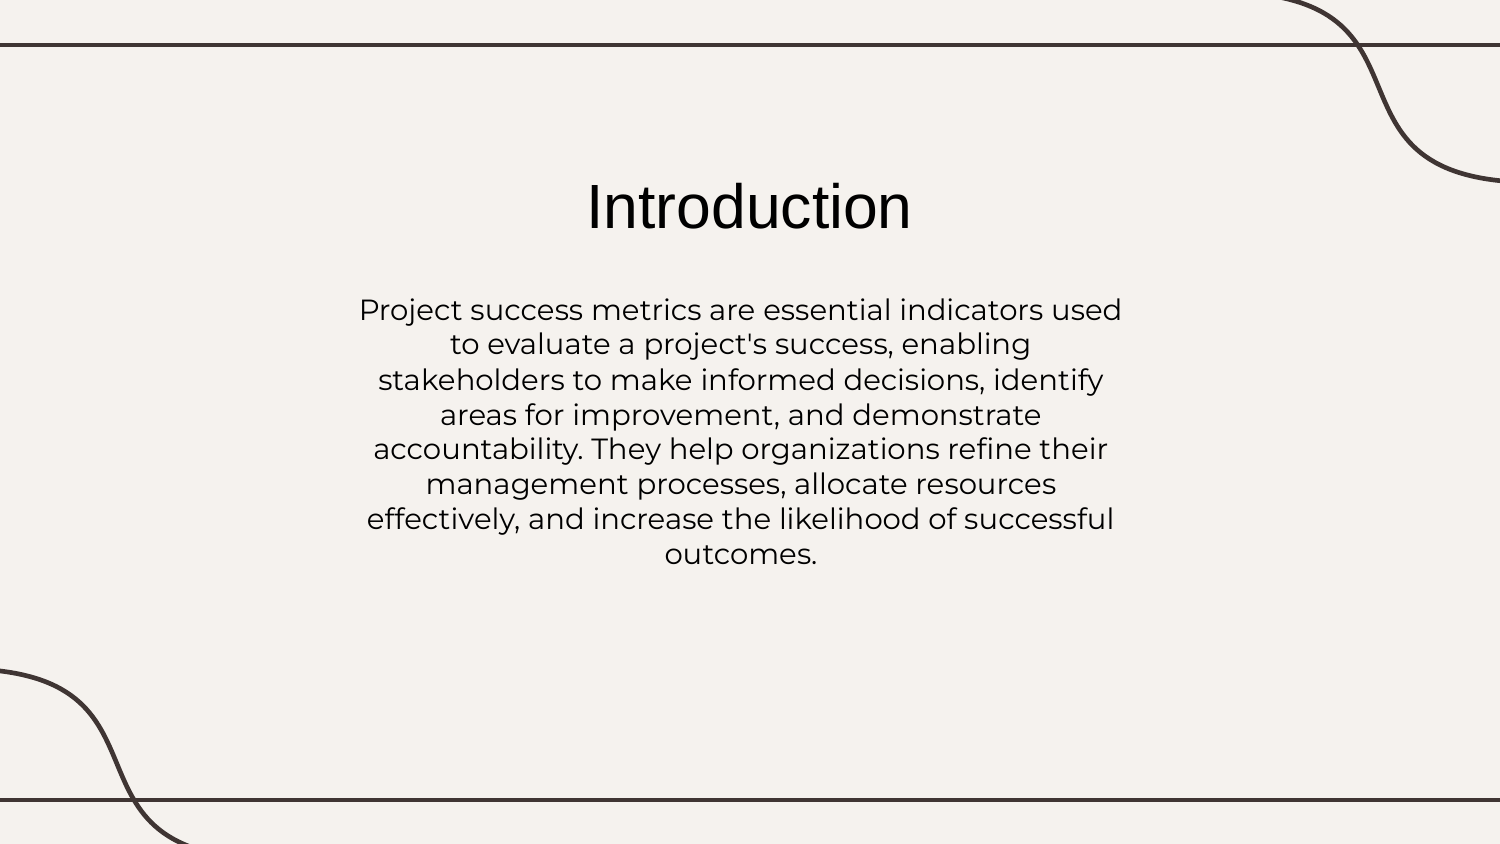

# Introduction
Project success metrics are essential indicators used to evaluate a project's success, enabling stakeholders to make informed decisions, identify areas for improvement, and demonstrate accountability. They help organizations refine their management processes, allocate resources effectively, and increase the likelihood of successful outcomes.